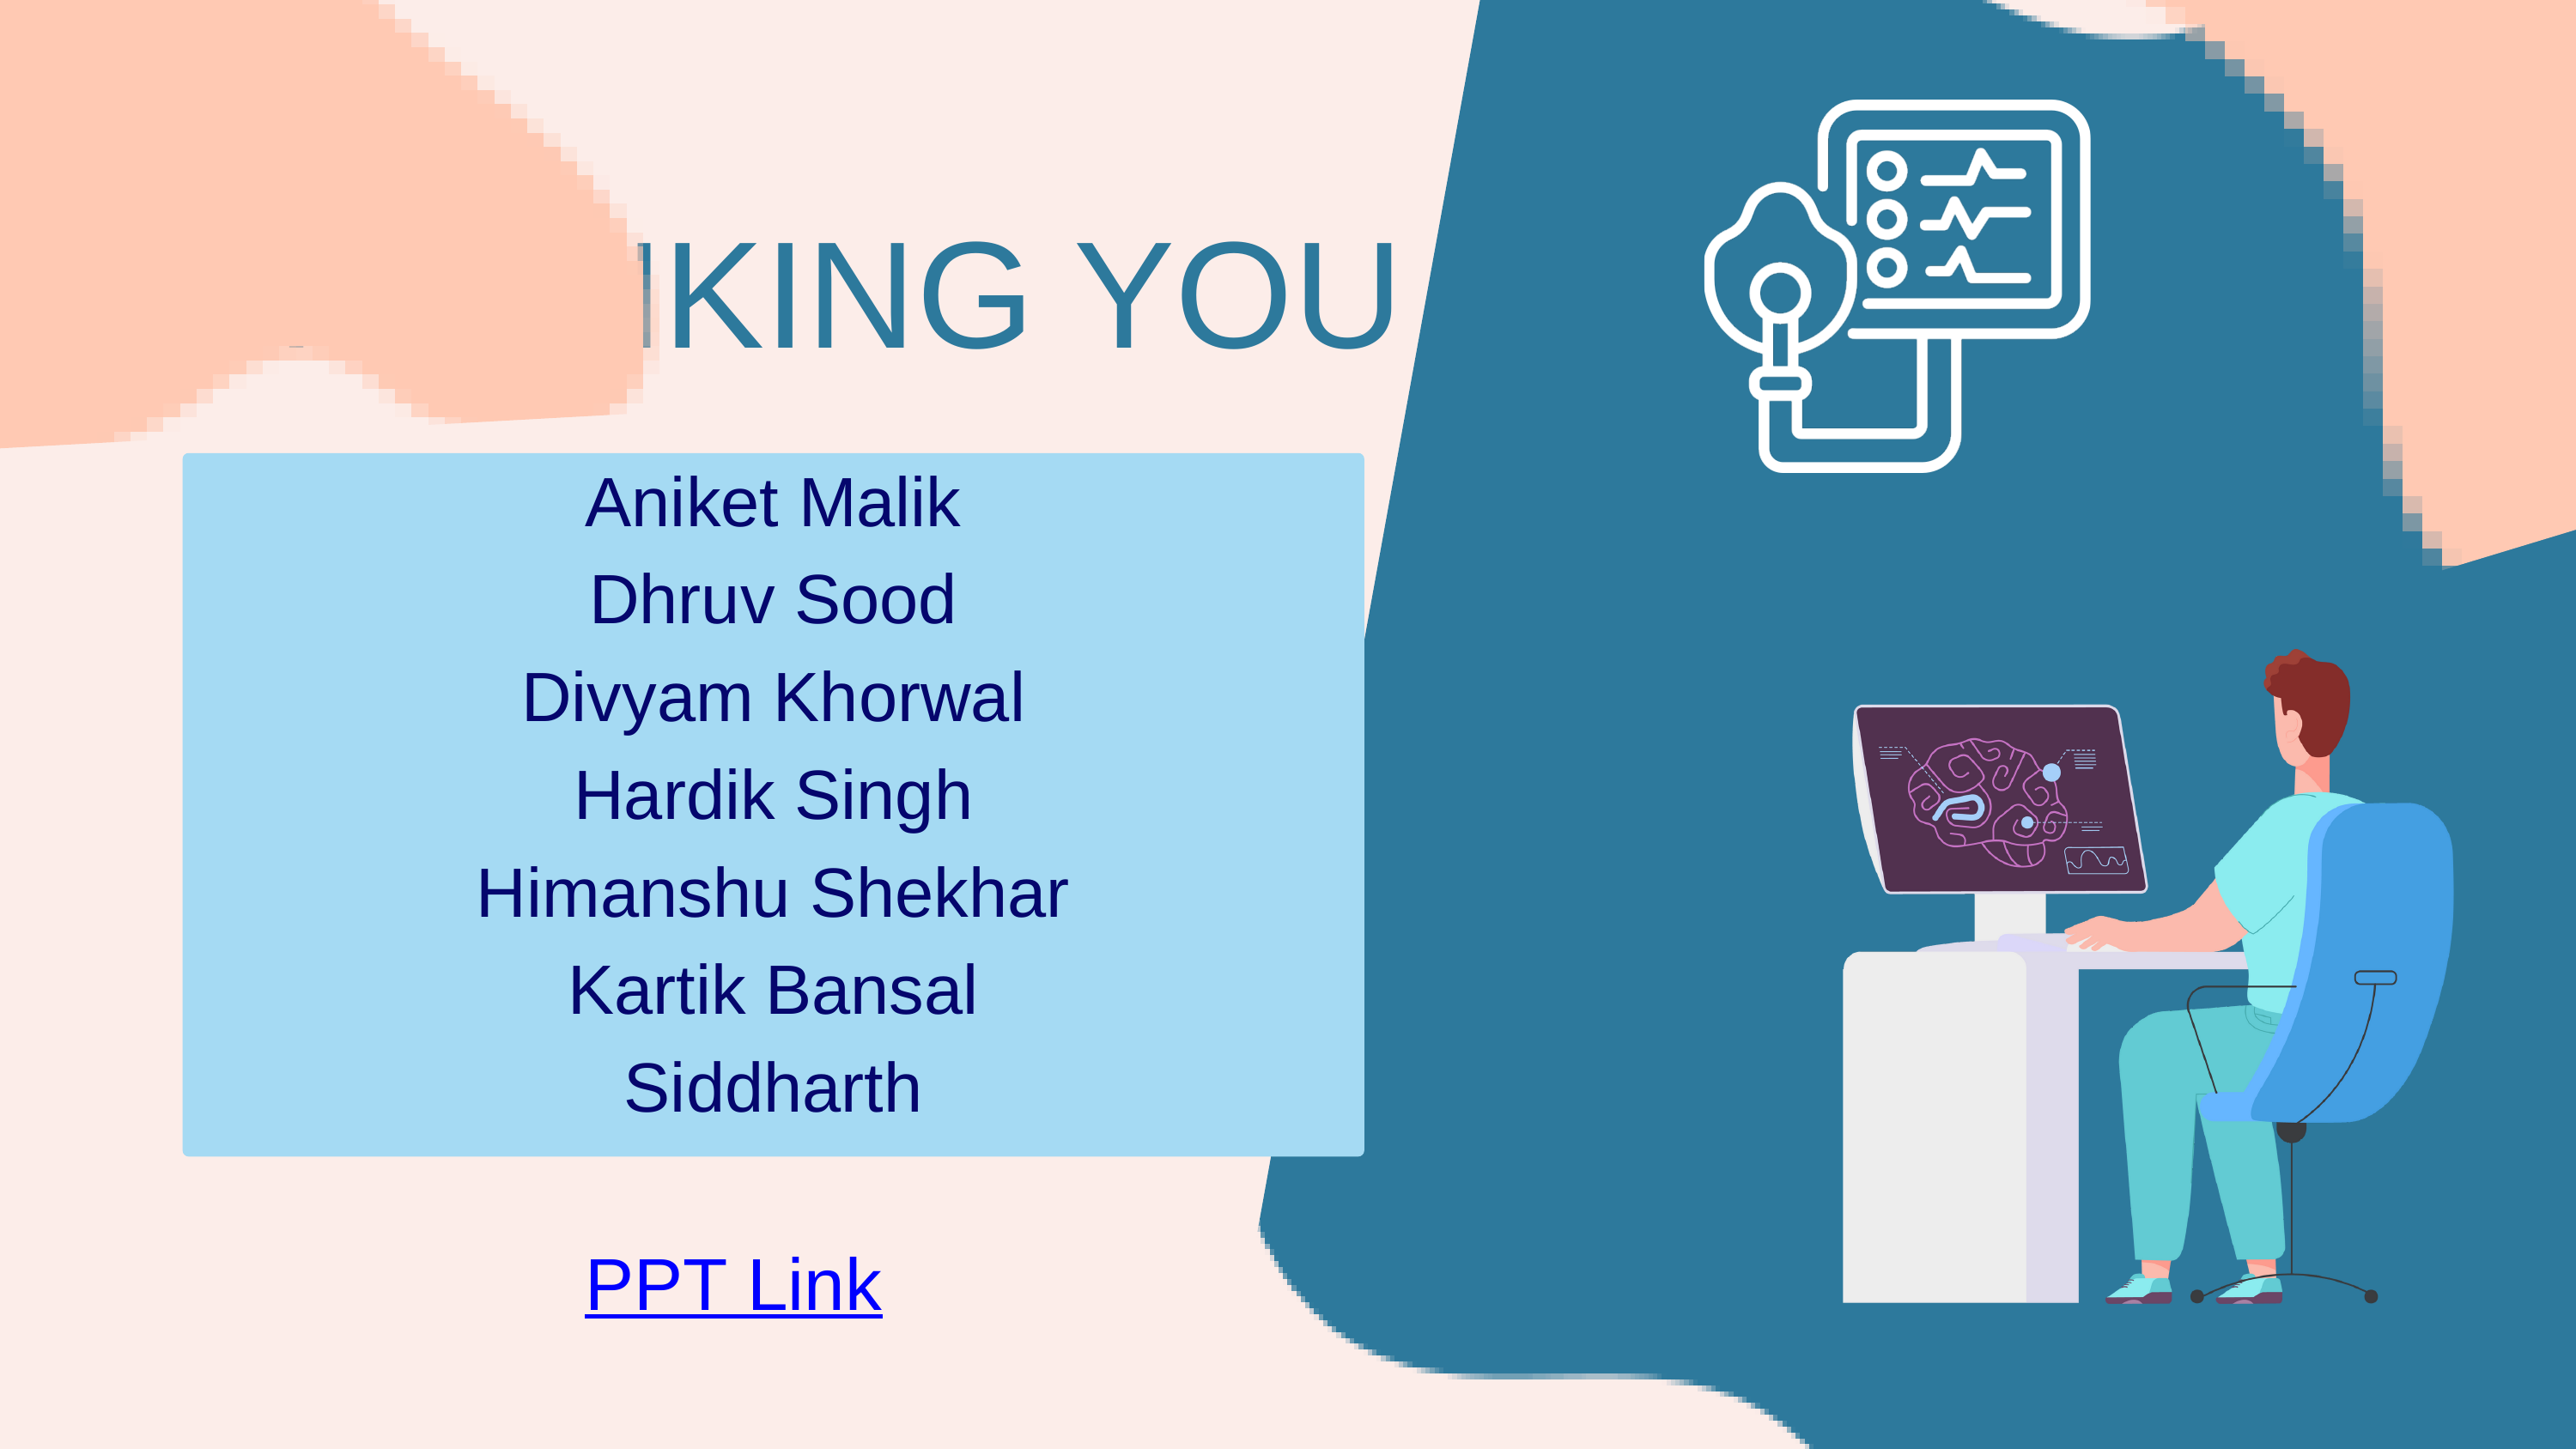

THANKING YOU

Aniket Malik
Dhruv Sood
Divyam Khorwal
Hardik Singh
Himanshu Shekhar
Kartik Bansal
Siddharth

PPT Link